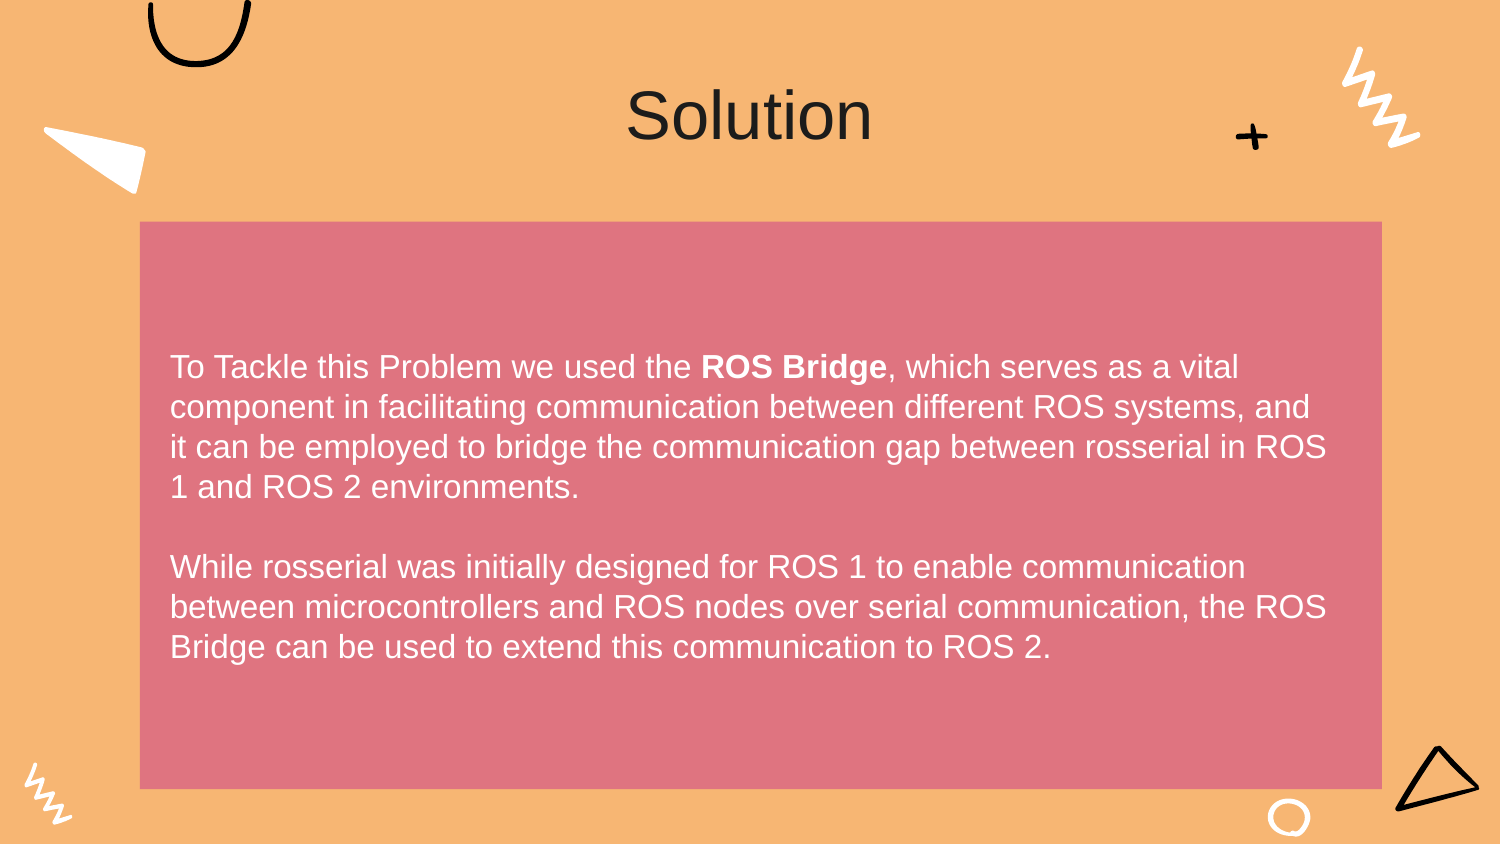

# Solution
To Tackle this Problem we used the ROS Bridge, which serves as a vital component in facilitating communication between different ROS systems, and it can be employed to bridge the communication gap between rosserial in ROS 1 and ROS 2 environments.

While rosserial was initially designed for ROS 1 to enable communication between microcontrollers and ROS nodes over serial communication, the ROS Bridge can be used to extend this communication to ROS 2.